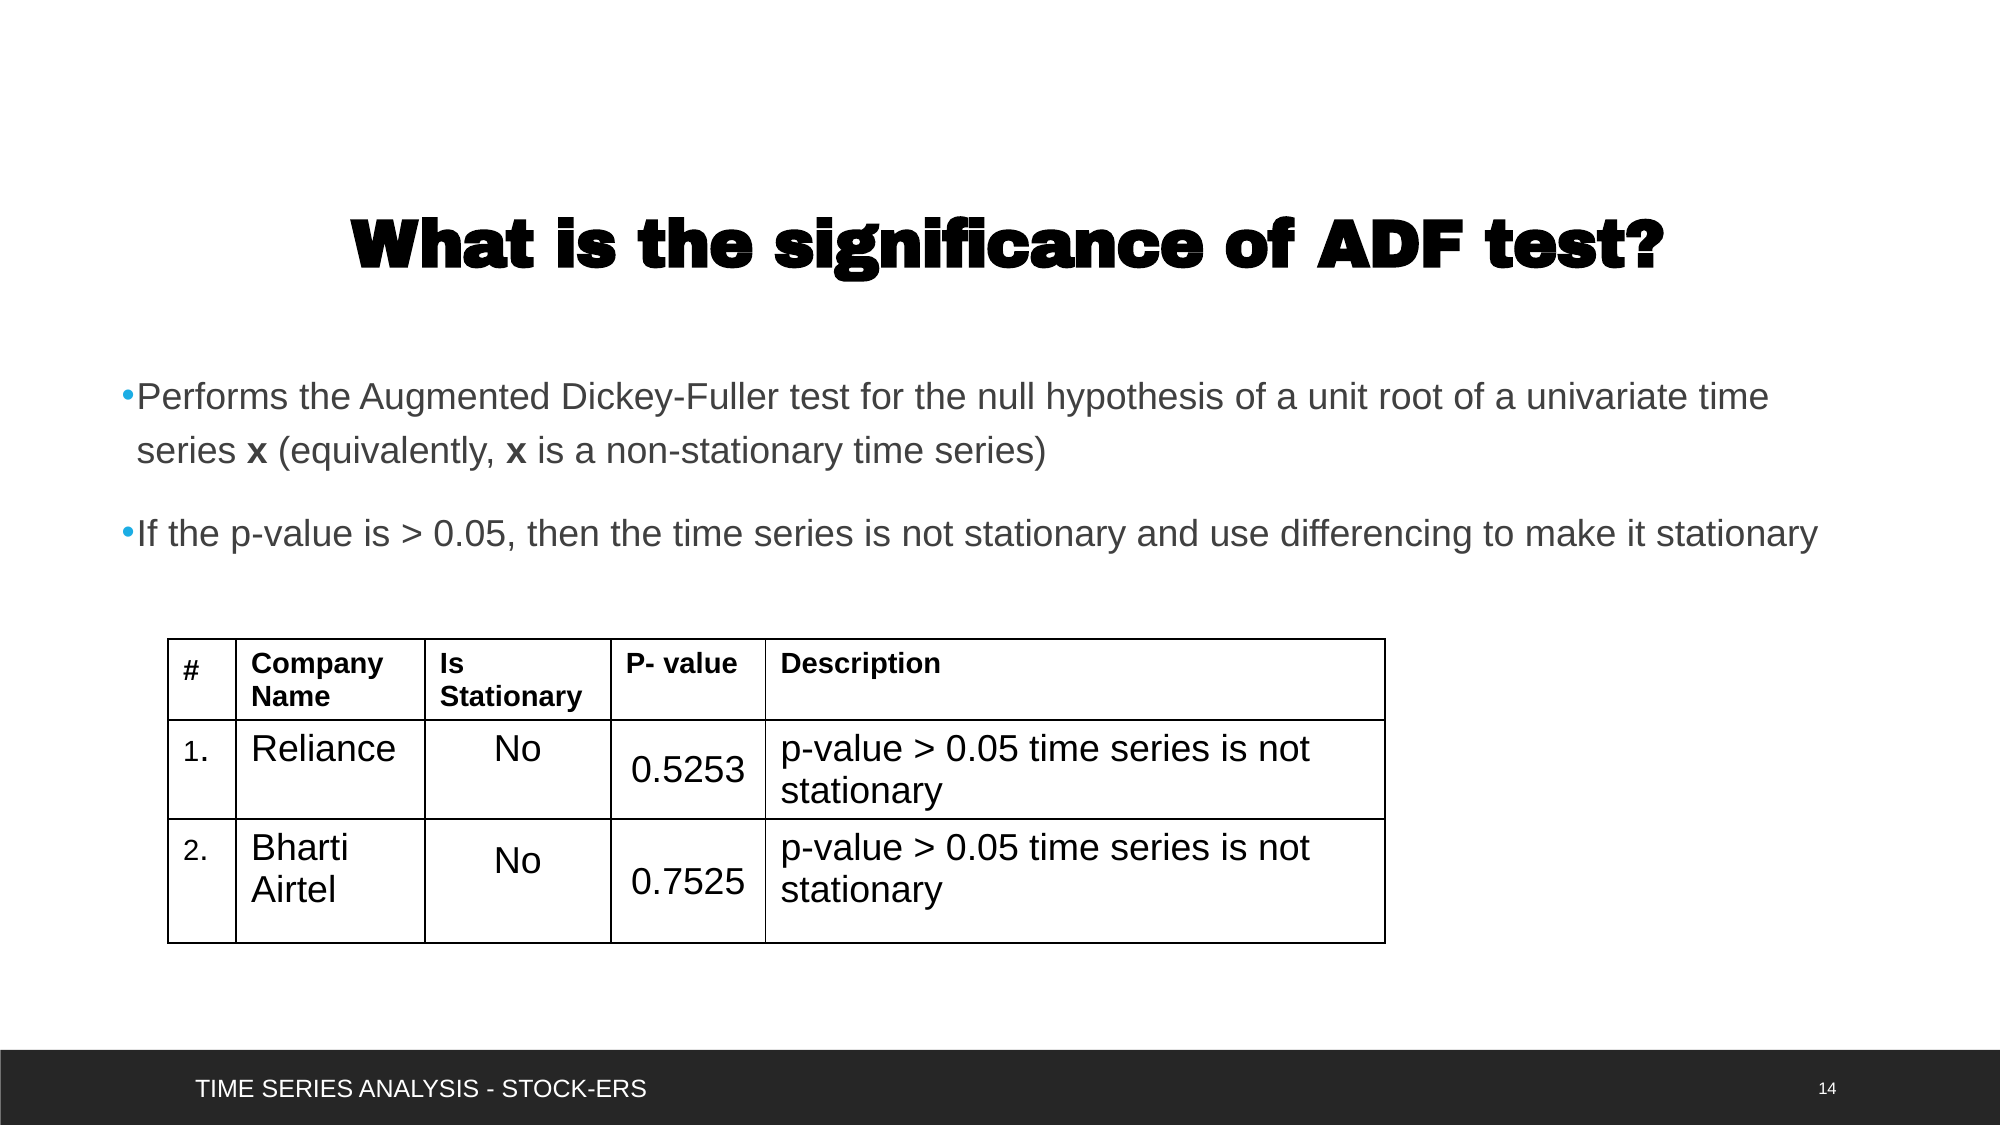

What is the significance of ADF test?

Performs the Augmented Dickey-Fuller test for the null hypothesis of a unit root of a univariate time series x (equivalently, x is a non-stationary time series)
If the p-value is > 0.05, then the time series is not stationary and use differencing to make it stationary

| #​ | Company Name | Is Stationary | P- value | Description |
| --- | --- | --- | --- | --- |
| 1. | ​Reliance | No ​ | ​0.5253 | p-value > 0.05 time series is not stationary |
| 2. ​ | Bharti Airtel | No ​ | ​0.7525 | p-value > 0.05 time series is not stationary |
Time series analysis - Stock-ers
14